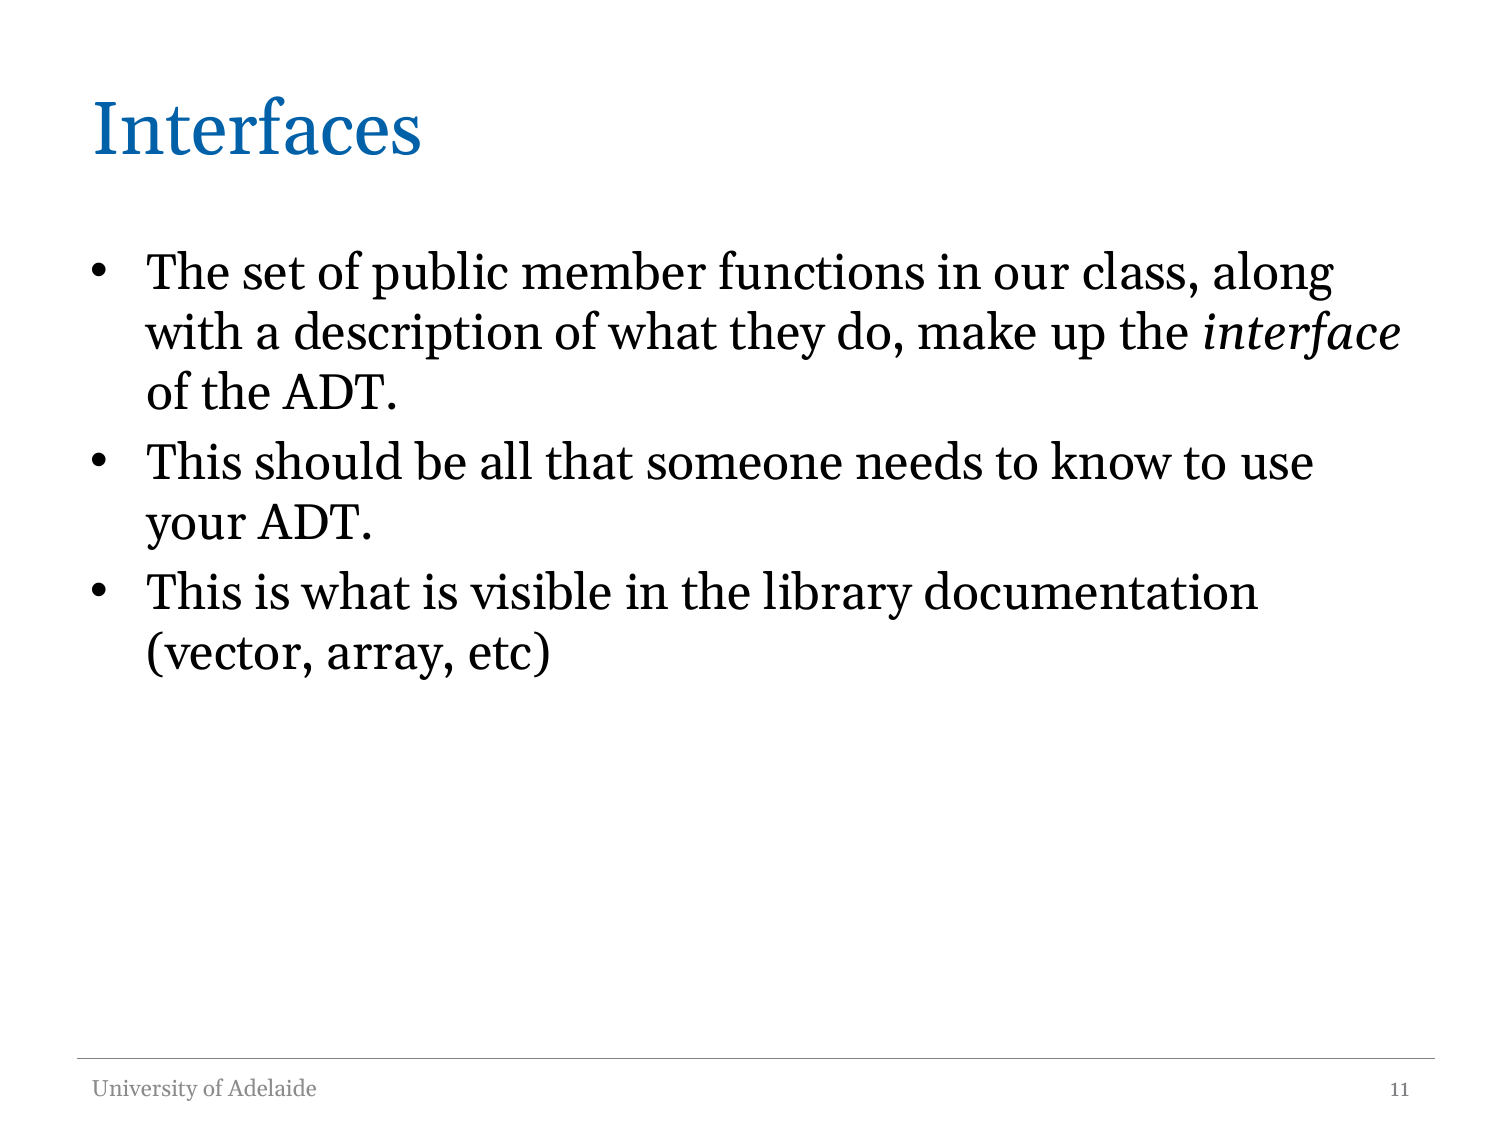

# Interfaces
The set of public member functions in our class, along with a description of what they do, make up the interface of the ADT.
This should be all that someone needs to know to use your ADT.
This is what is visible in the library documentation (vector, array, etc)

University of Adelaide
11